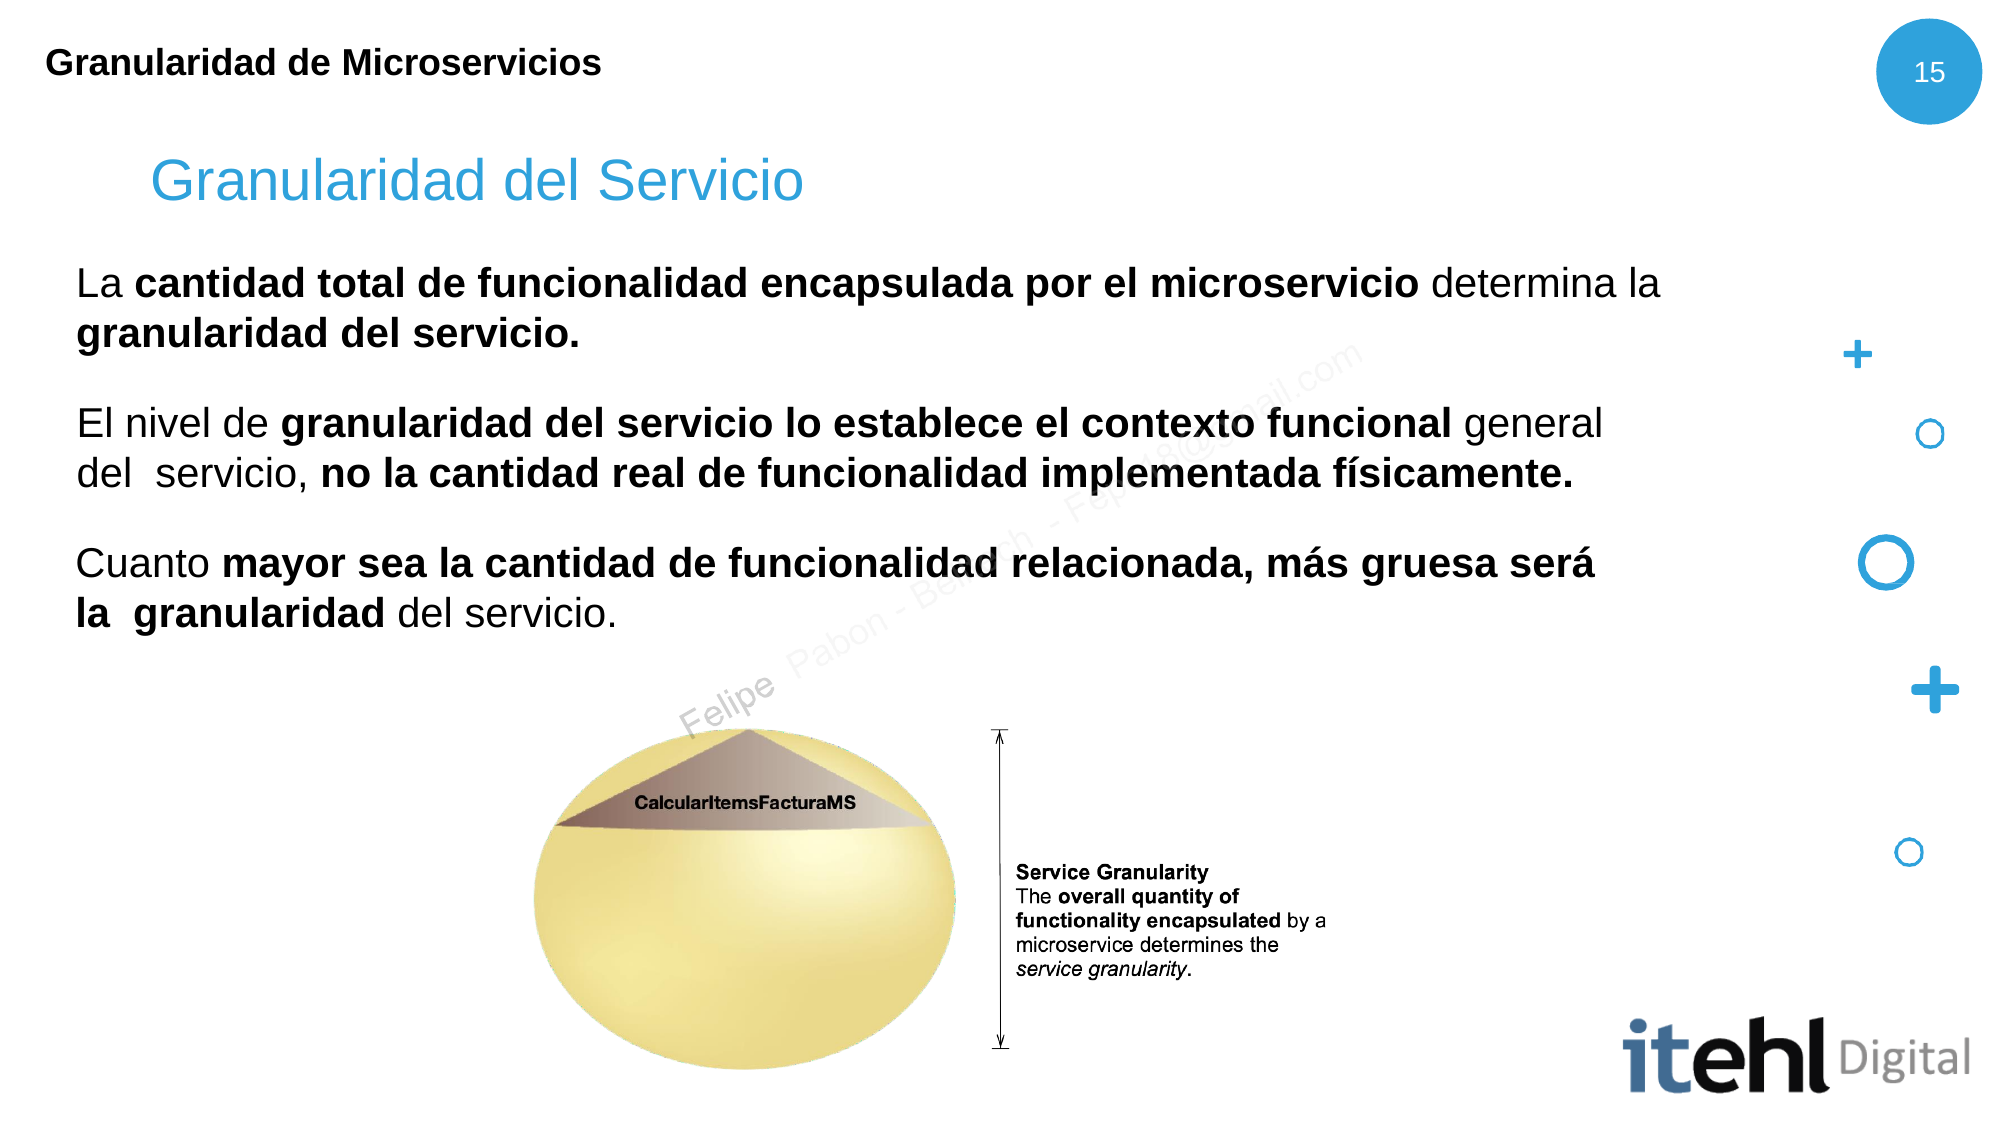

Granularidad de Microservicios
15
# Granularidad del Servicio
La cantidad total de funcionalidad encapsulada por el microservicio determina la
granularidad del servicio.
El nivel de granularidad del servicio lo establece el contexto funcional general del  servicio, no la cantidad real de funcionalidad implementada físicamente.
Cuanto mayor sea la cantidad de funcionalidad relacionada, más gruesa será la  granularidad del servicio.